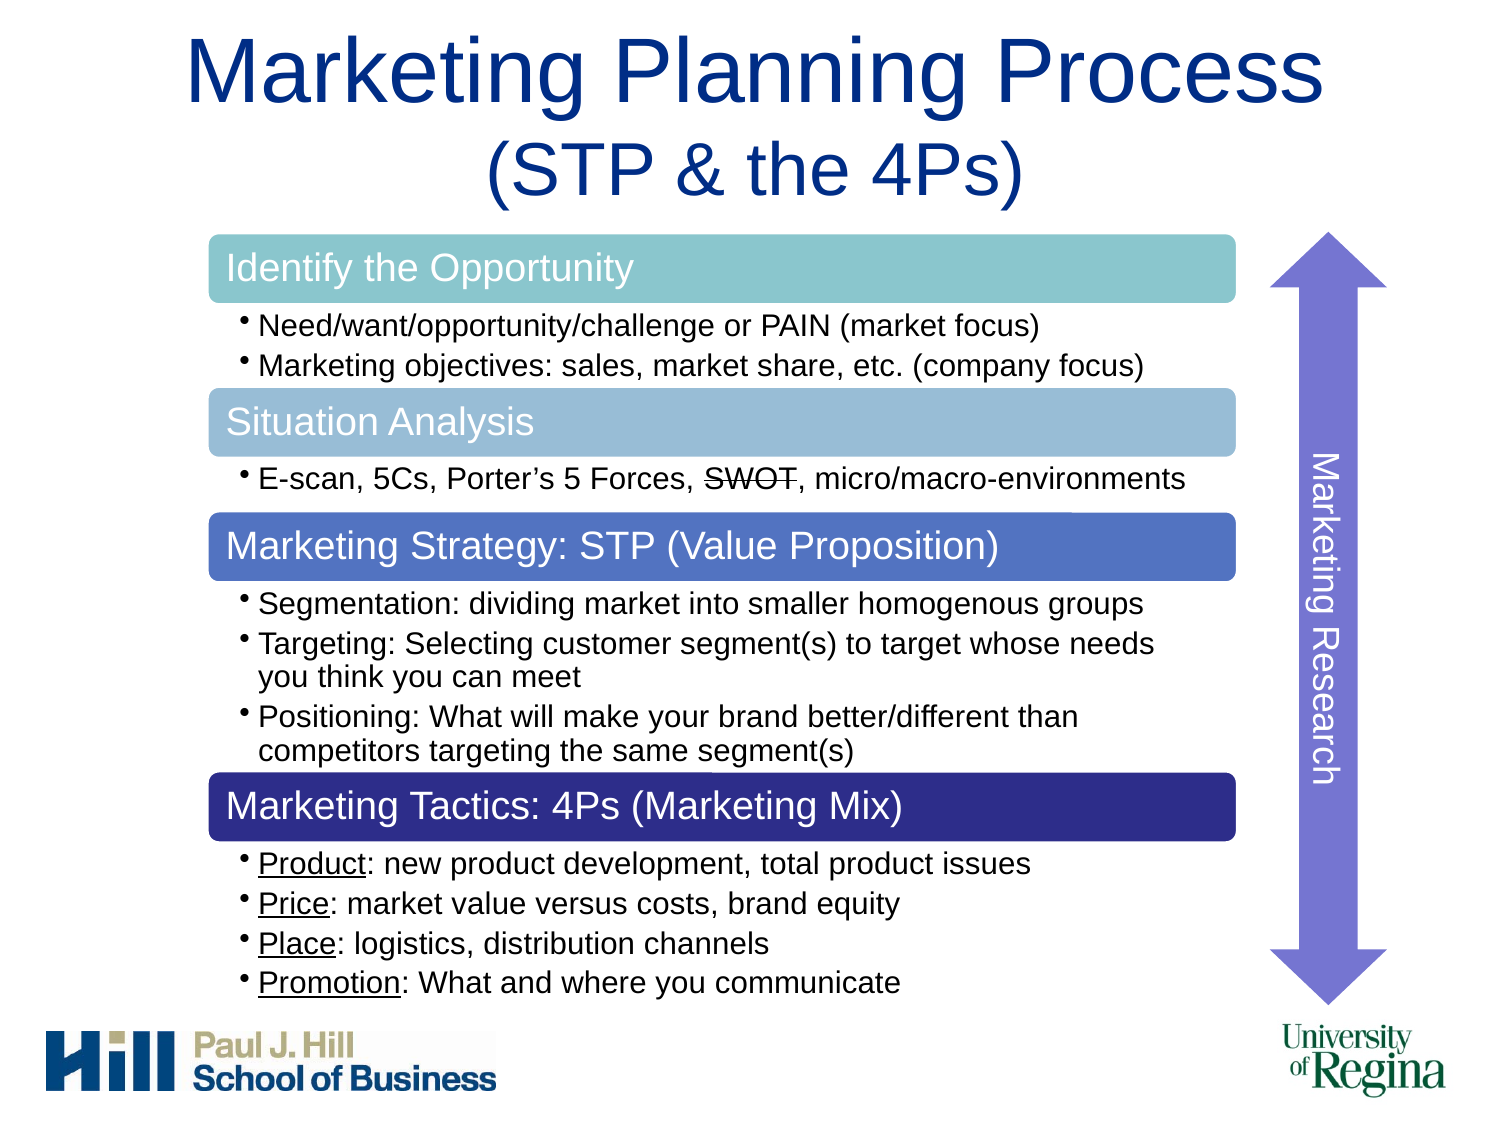

# Marketing Planning Process (STP & the 4Ps)
Identify the Opportunity
Need/want/opportunity/challenge or PAIN (market focus)
Marketing objectives: sales, market share, etc. (company focus)
Situation Analysis
E-scan, 5Cs, Porter’s 5 Forces, SWOT, micro/macro-environments
Marketing Strategy: STP (Value Proposition)
Segmentation: dividing market into smaller homogenous groups
Targeting: Selecting customer segment(s) to target whose needs you think you can meet
Positioning: What will make your brand better/different than competitors targeting the same segment(s)
Marketing Tactics: 4Ps (Marketing Mix)
Product: new product development, total product issues
Price: market value versus costs, brand equity
Place: logistics, distribution channels
Promotion: What and where you communicate
Marketing Research